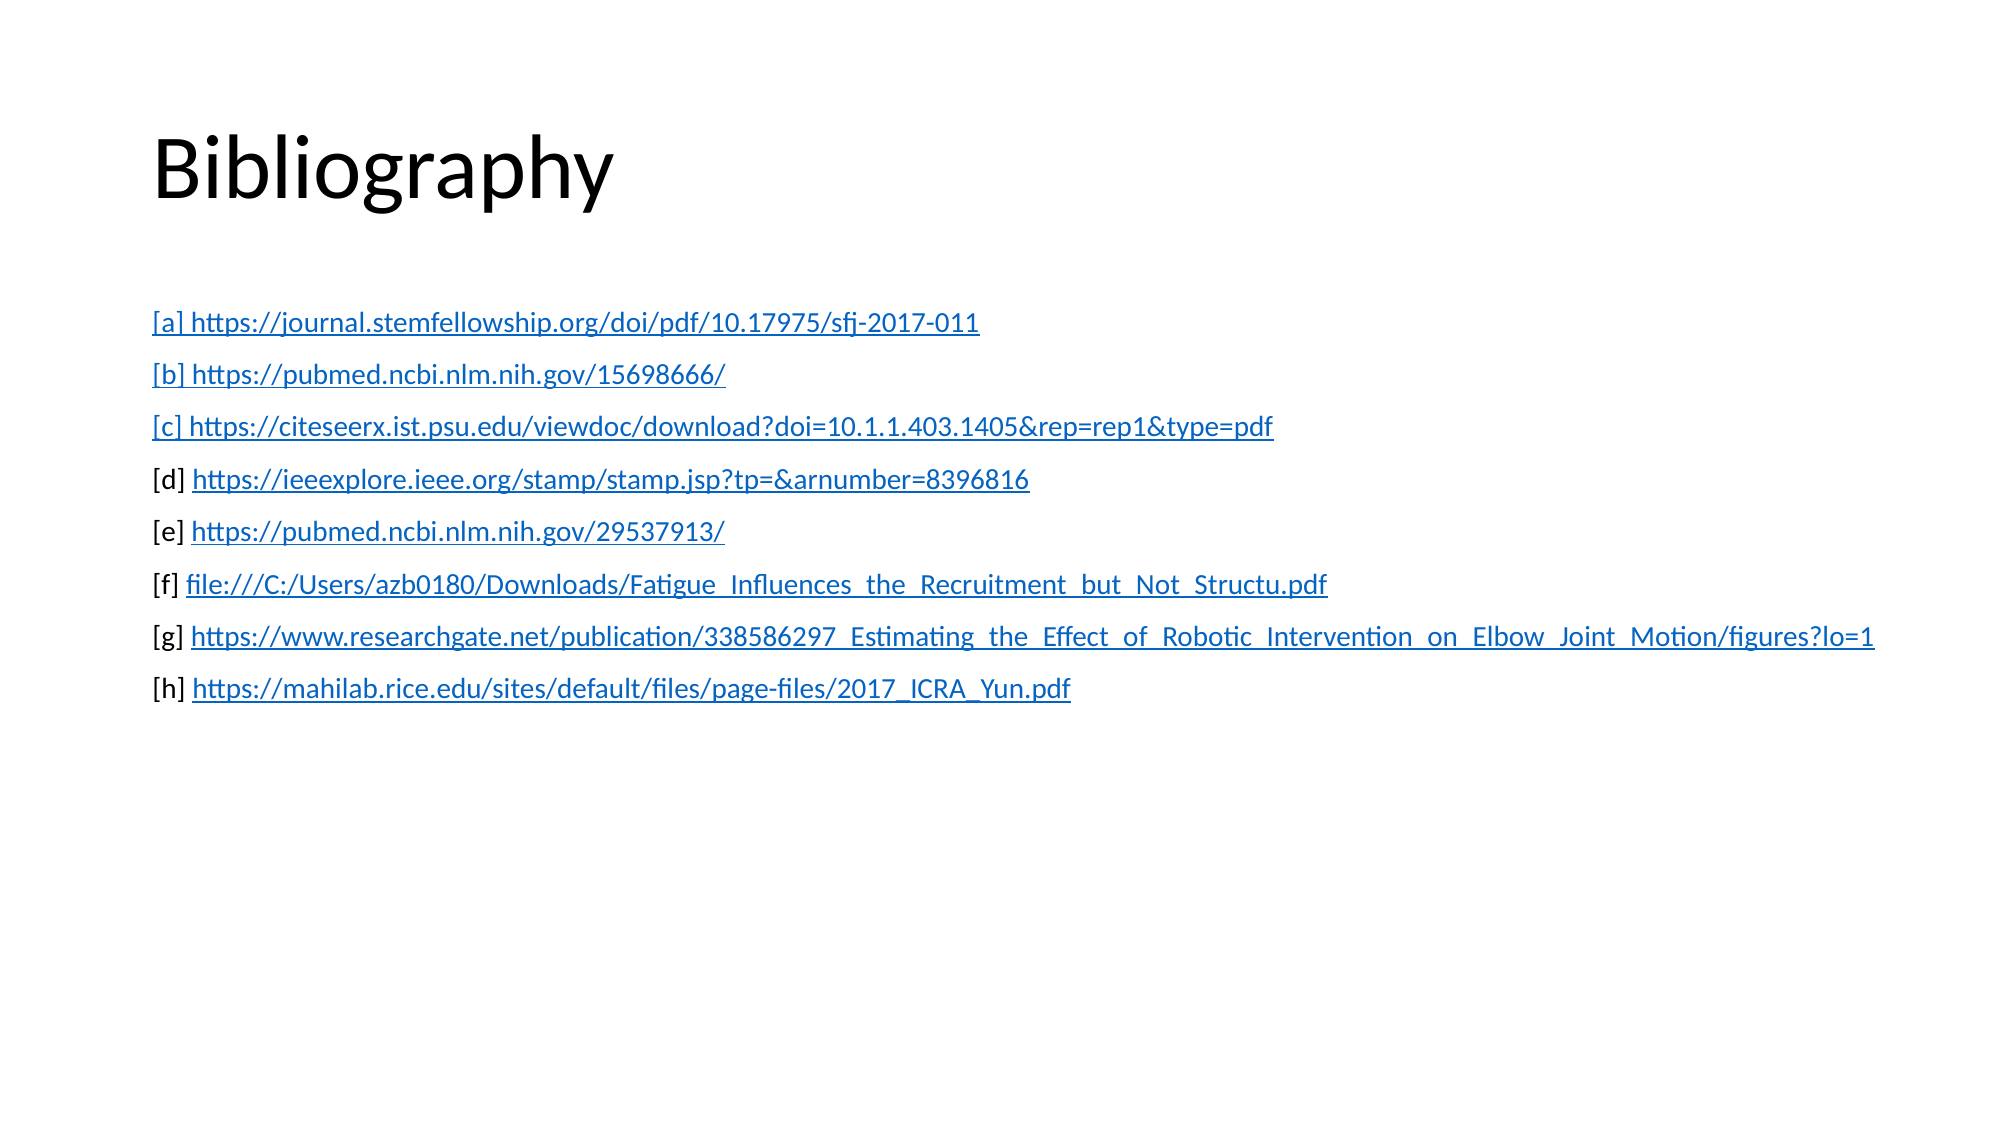

# Bibliography
[a] https://journal.stemfellowship.org/doi/pdf/10.17975/sfj-2017-011
[b] https://pubmed.ncbi.nlm.nih.gov/15698666/
[c] https://citeseerx.ist.psu.edu/viewdoc/download?doi=10.1.1.403.1405&rep=rep1&type=pdf
[d] https://ieeexplore.ieee.org/stamp/stamp.jsp?tp=&arnumber=8396816
[e] https://pubmed.ncbi.nlm.nih.gov/29537913/
[f] file:///C:/Users/azb0180/Downloads/Fatigue_Influences_the_Recruitment_but_Not_Structu.pdf
[g] https://www.researchgate.net/publication/338586297_Estimating_the_Effect_of_Robotic_Intervention_on_Elbow_Joint_Motion/figures?lo=1
[h] https://mahilab.rice.edu/sites/default/files/page-files/2017_ICRA_Yun.pdf